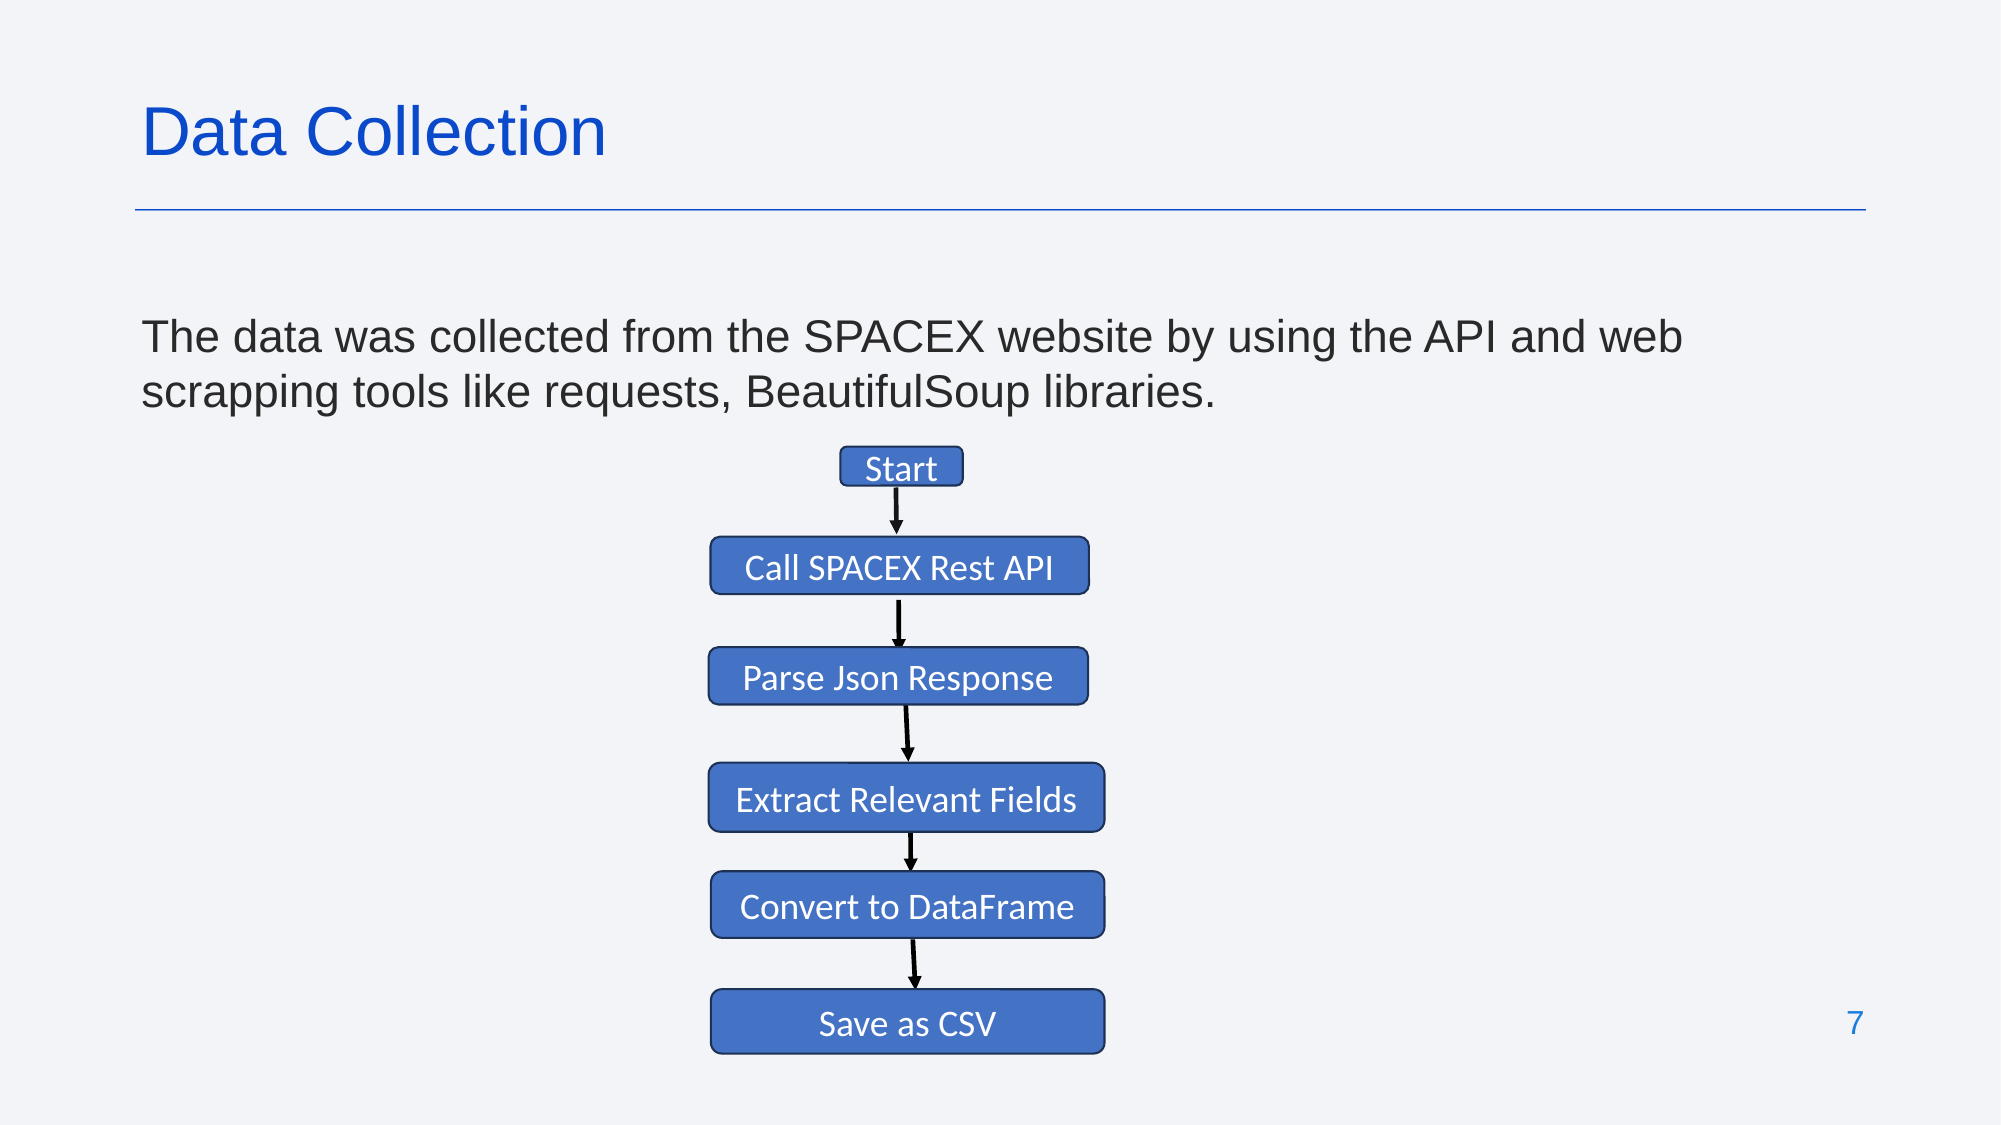

Data Collection
The data was collected from the SPACEX website by using the API and web scrapping tools like requests, BeautifulSoup libraries.

Start
Call SPACEX Rest API
Parse Json Response
Extract Relevant Fields
Convert to DataFrame
7
Save as CSV